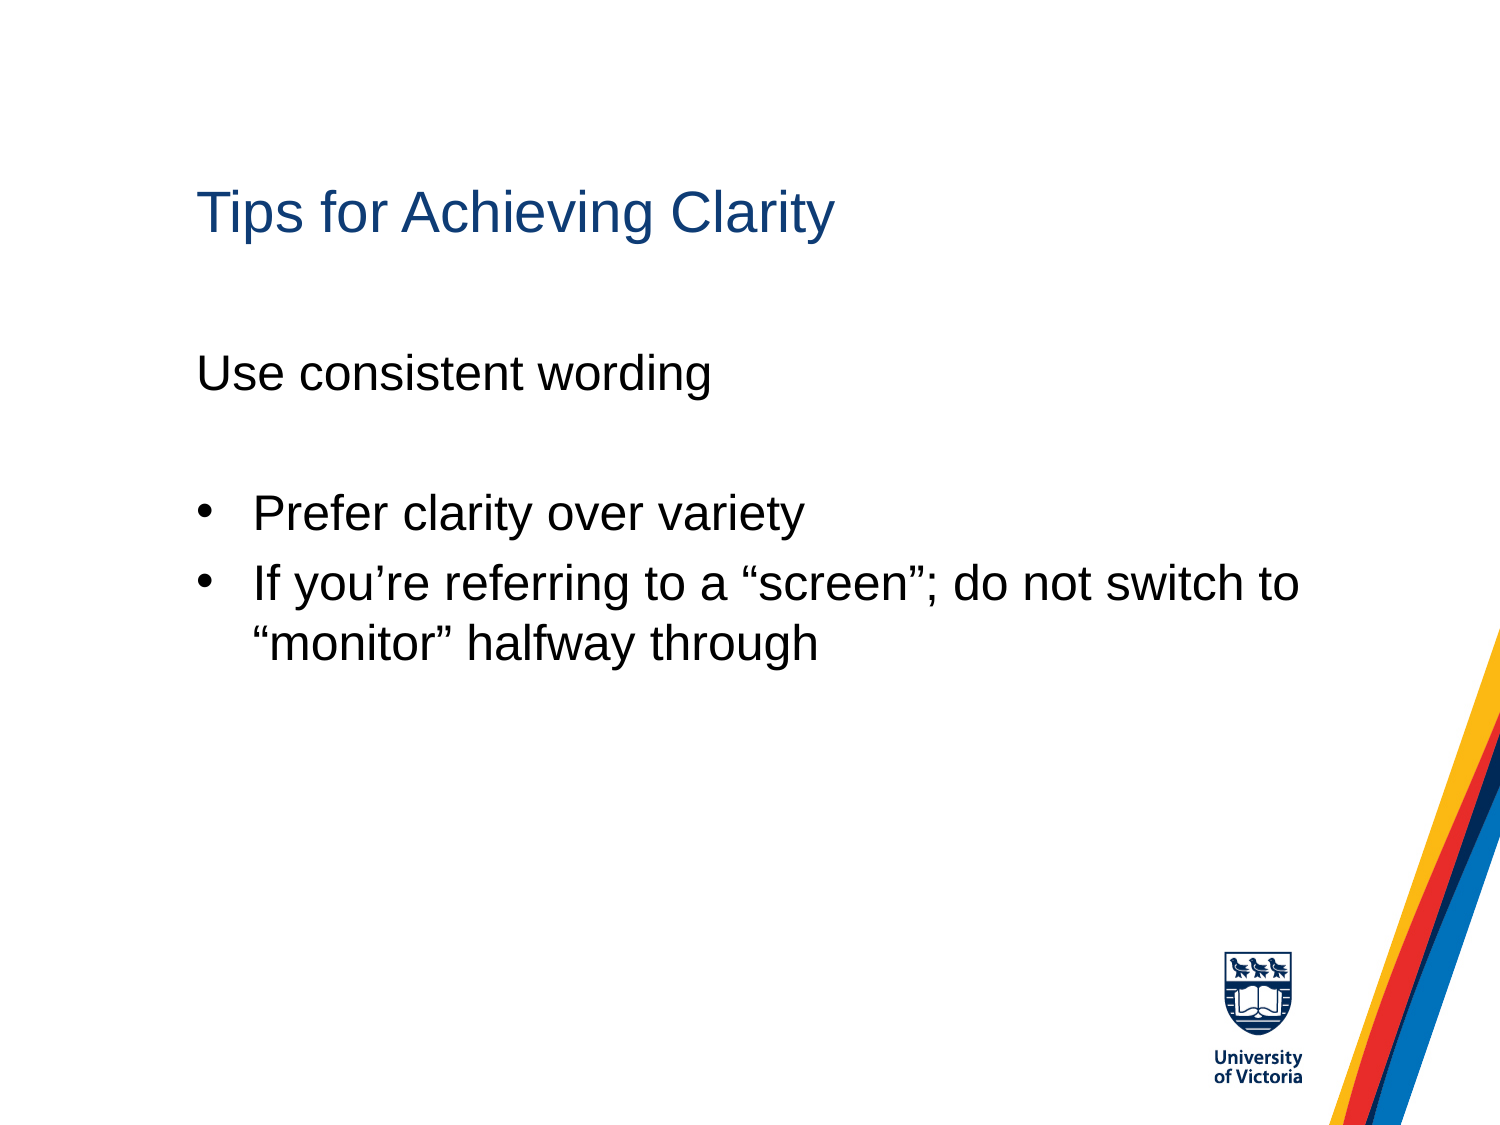

# Tips for Achieving Clarity
Use consistent wording

Prefer clarity over variety
If you’re referring to a “screen”; do not switch to “monitor” halfway through